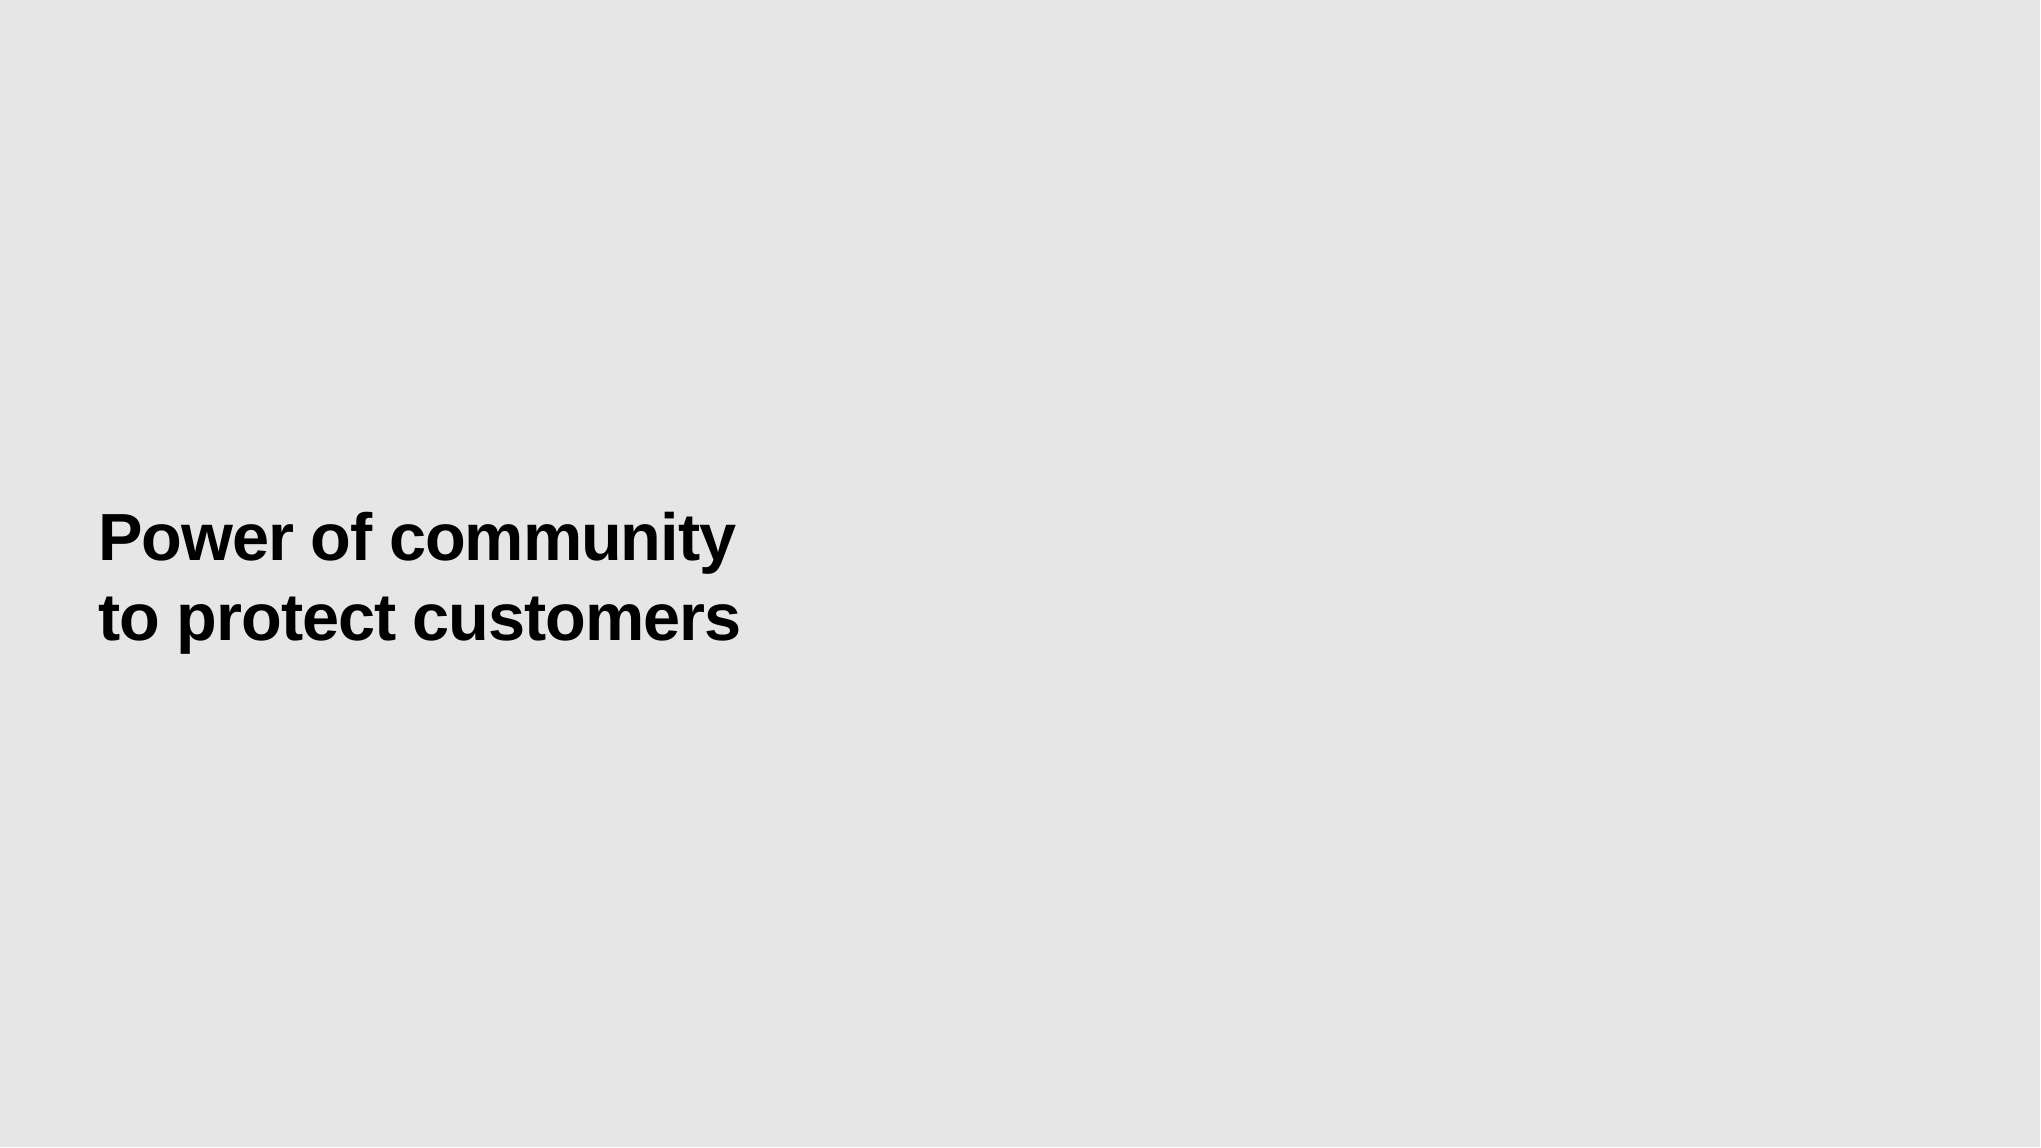

# Power of community to protect customers